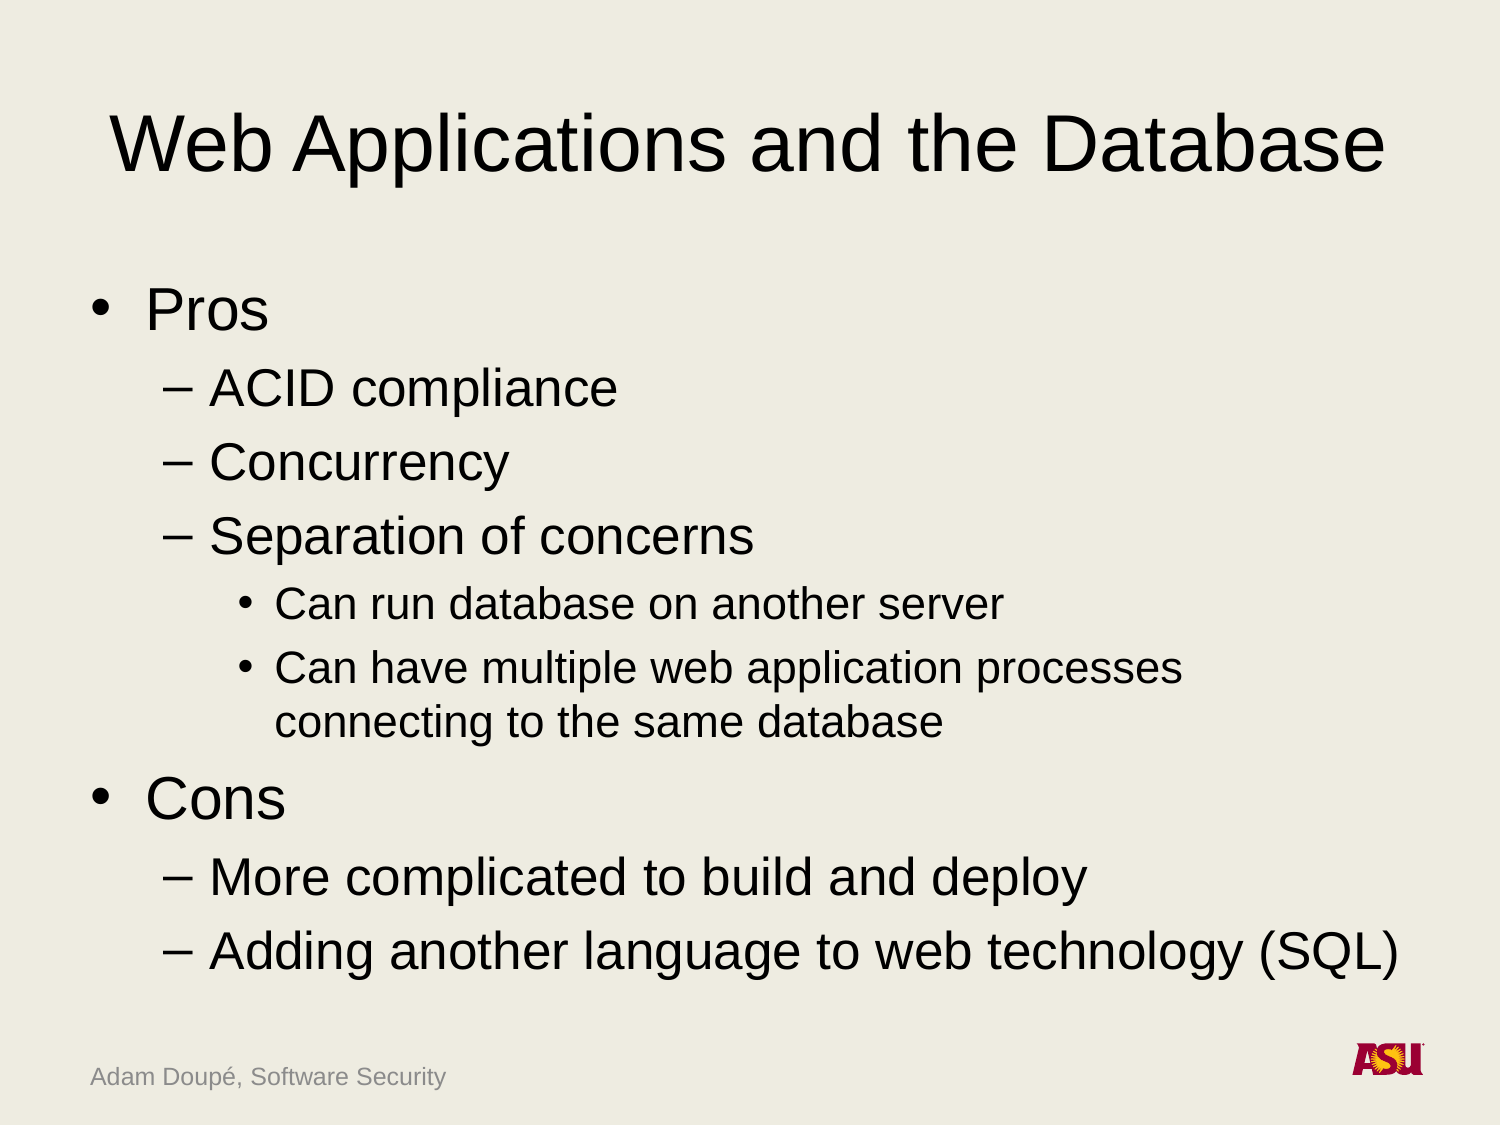

# Web Applications and the Database
Pros
ACID compliance
Concurrency
Separation of concerns
Can run database on another server
Can have multiple web application processes connecting to the same database
Cons
More complicated to build and deploy
Adding another language to web technology (SQL)